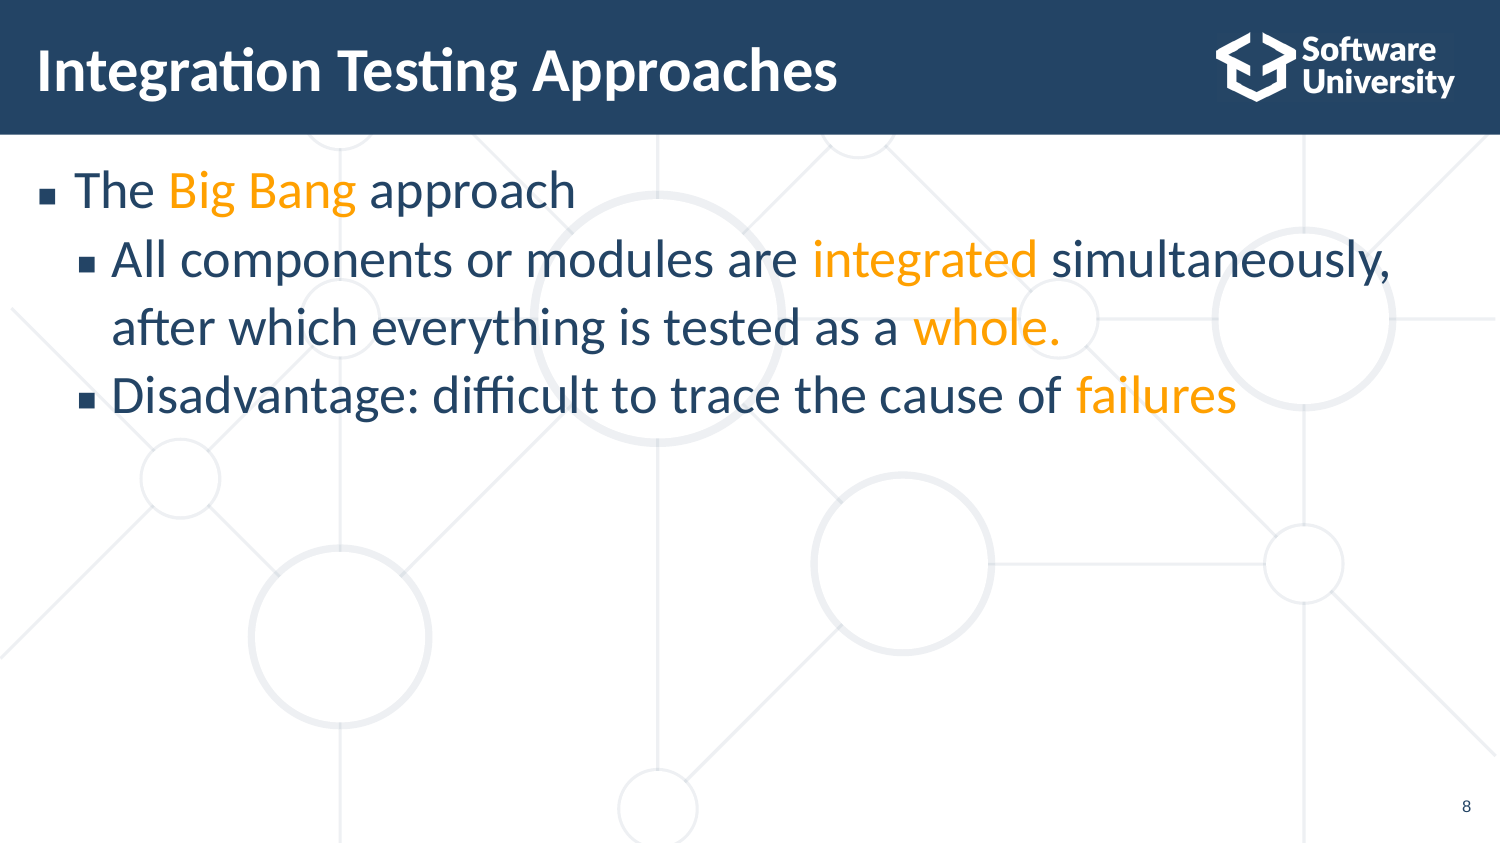

# Integration Testing Approaches
The Big Bang approach
All components or modules are integrated simultaneously,    after which everything is tested as a whole.
Disadvantage: difficult to trace the cause of failures

8